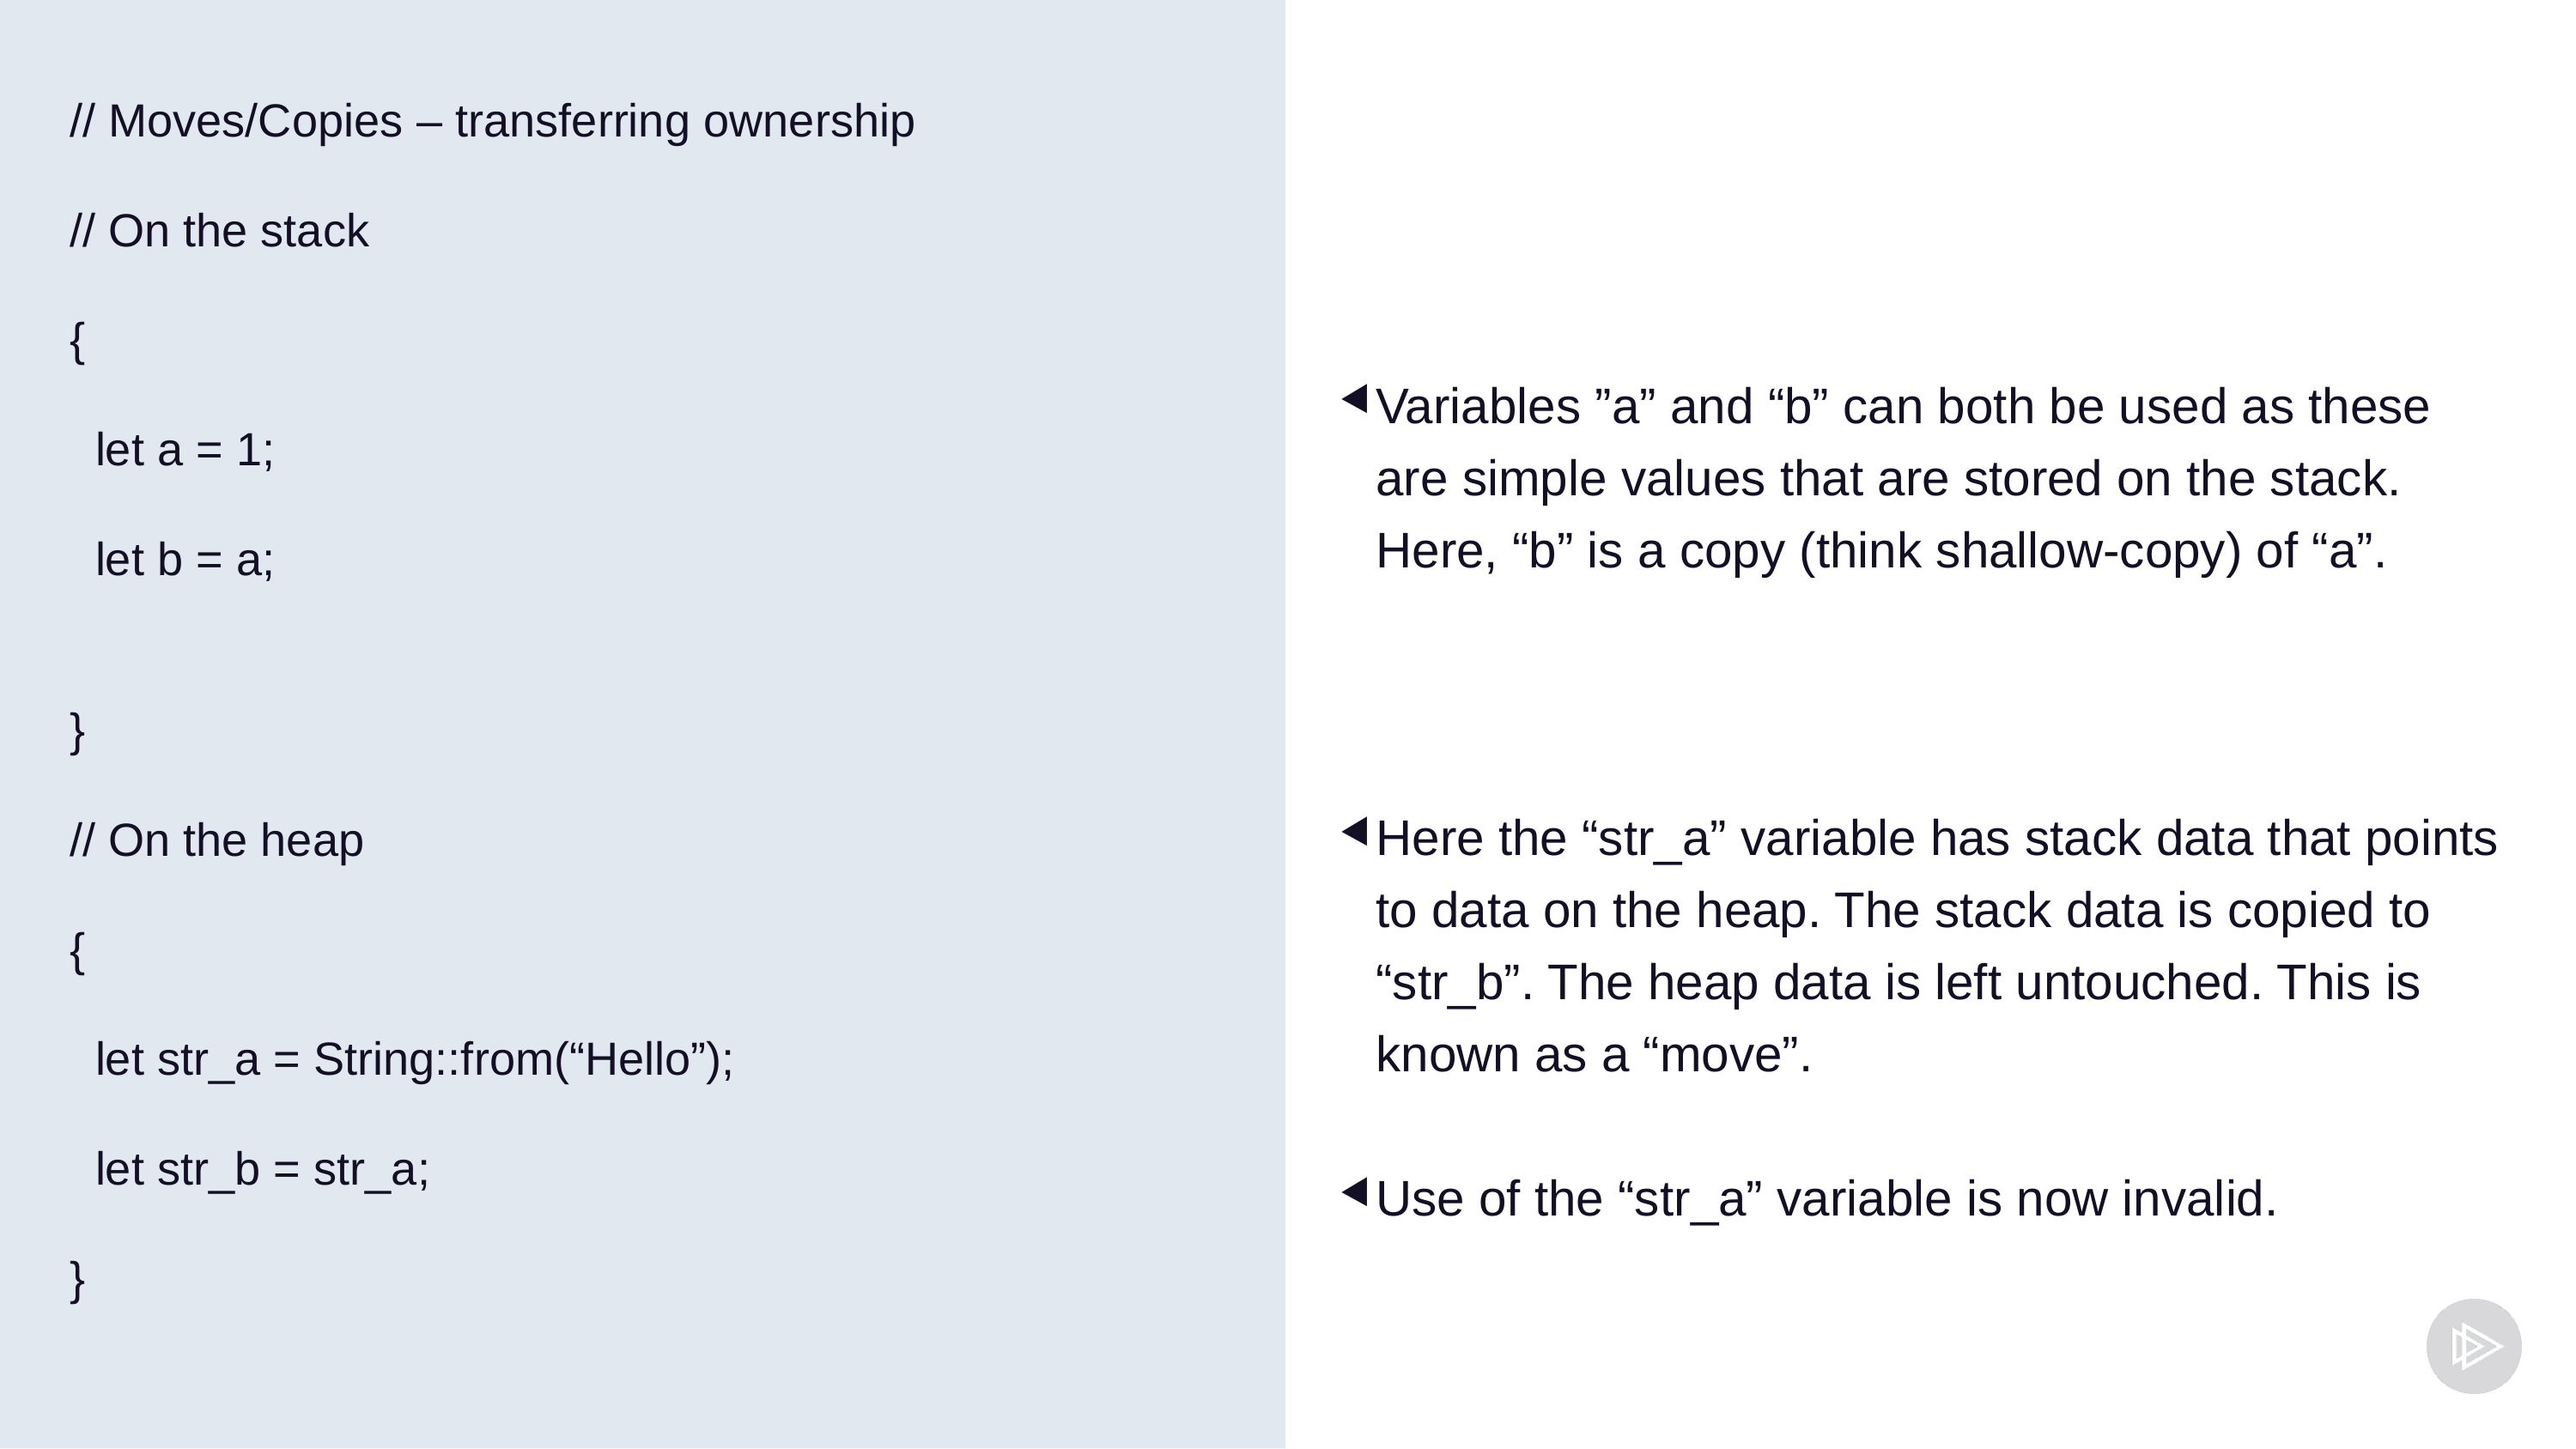

// Moves/Copies – transferring ownership
// On the stack
{
  let a = 1;
  let b = a;
}
// On the heap
{
  let str_a = String::from(“Hello”);
  let str_b = str_a;
}

Variables ”a” and “b” can both be used as these are simple values that are stored on the stack. Here, “b” is a copy (think shallow-copy) of “a”.

Here the “str_a” variable has stack data that points to data on the heap. The stack data is copied to “str_b”. The heap data is left untouched. This is known as a “move”.

Use of the “str_a” variable is now invalid.